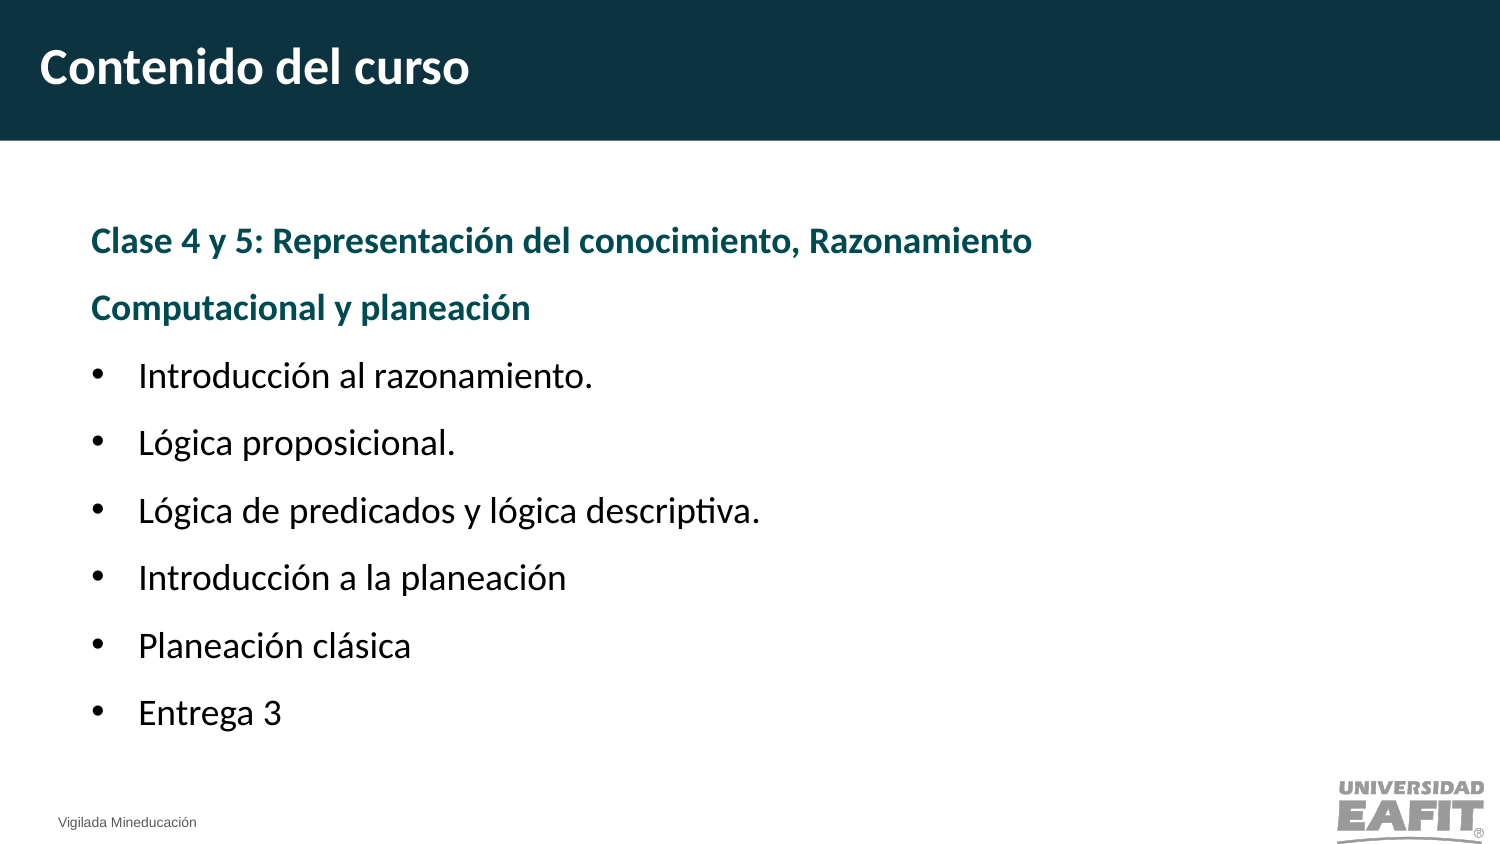

Contenido del curso
Clase 4 y 5: Representación del conocimiento, Razonamiento
Computacional y planeación
Introducción al razonamiento.
Lógica proposicional.
Lógica de predicados y lógica descriptiva.
Introducción a la planeación
Planeación clásica
Entrega 3